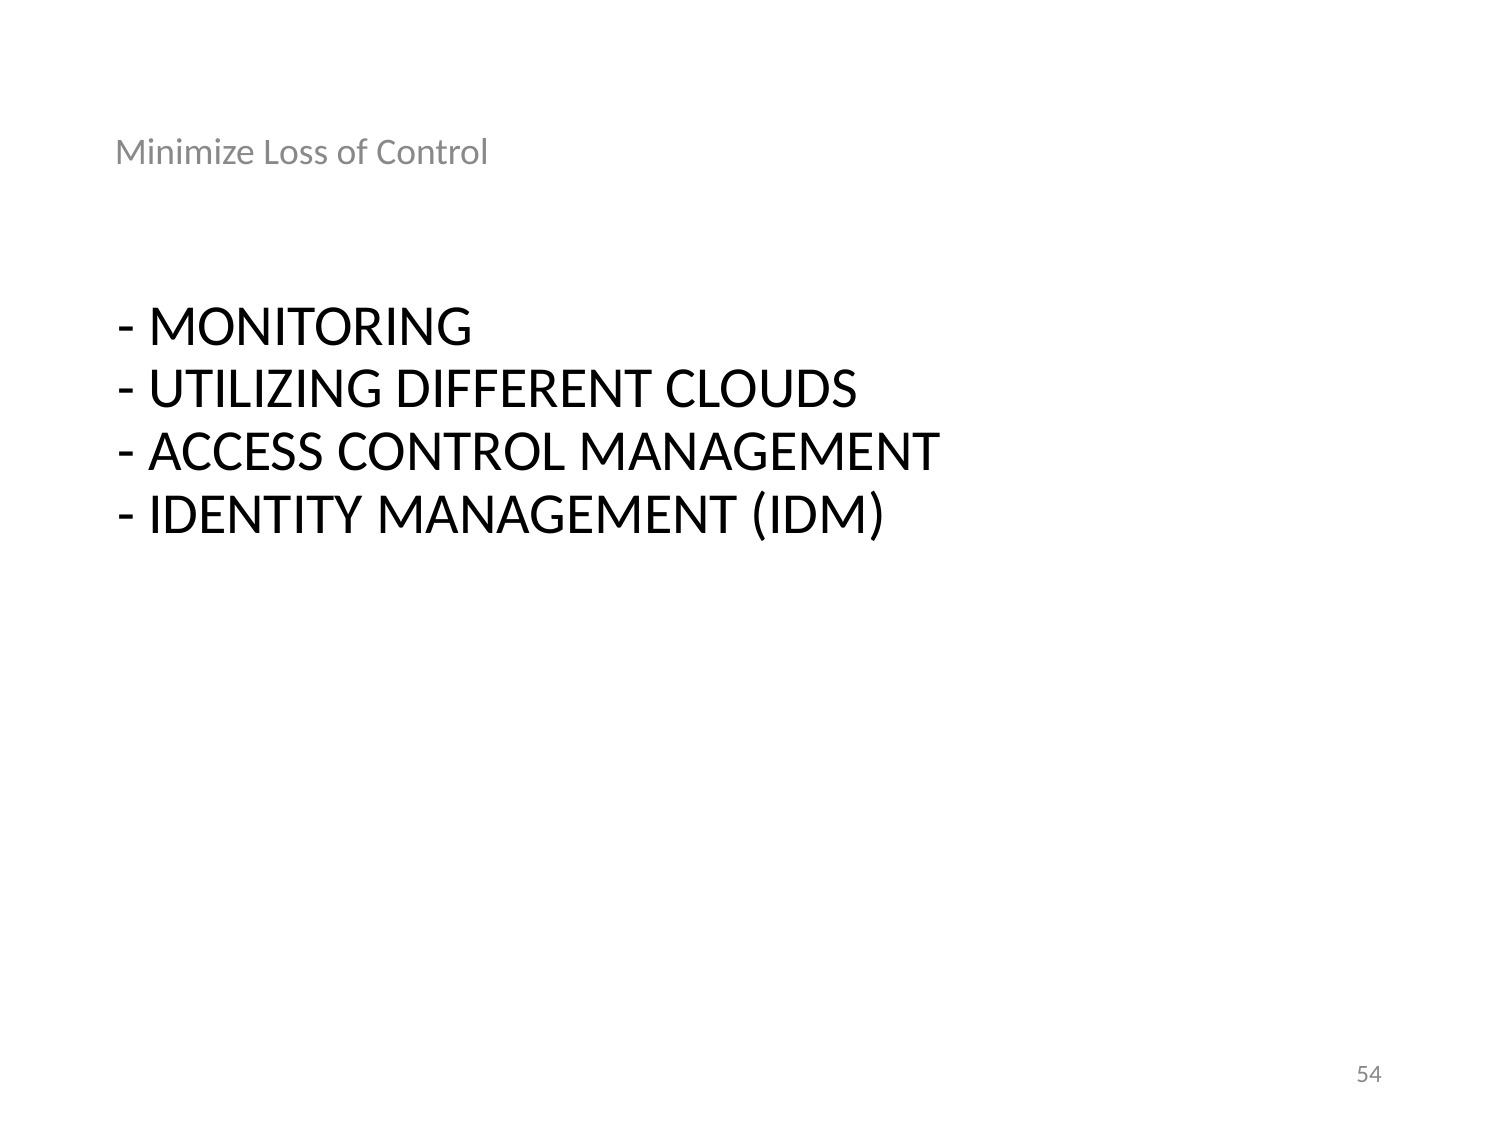

Minimize Loss of Control
# - MONITORING - UTILIZING DIFFERENT CLOUDS - ACCESS CONTROL MANAGEMENT - IDENTITY MANAGEMENT (IDM)
54